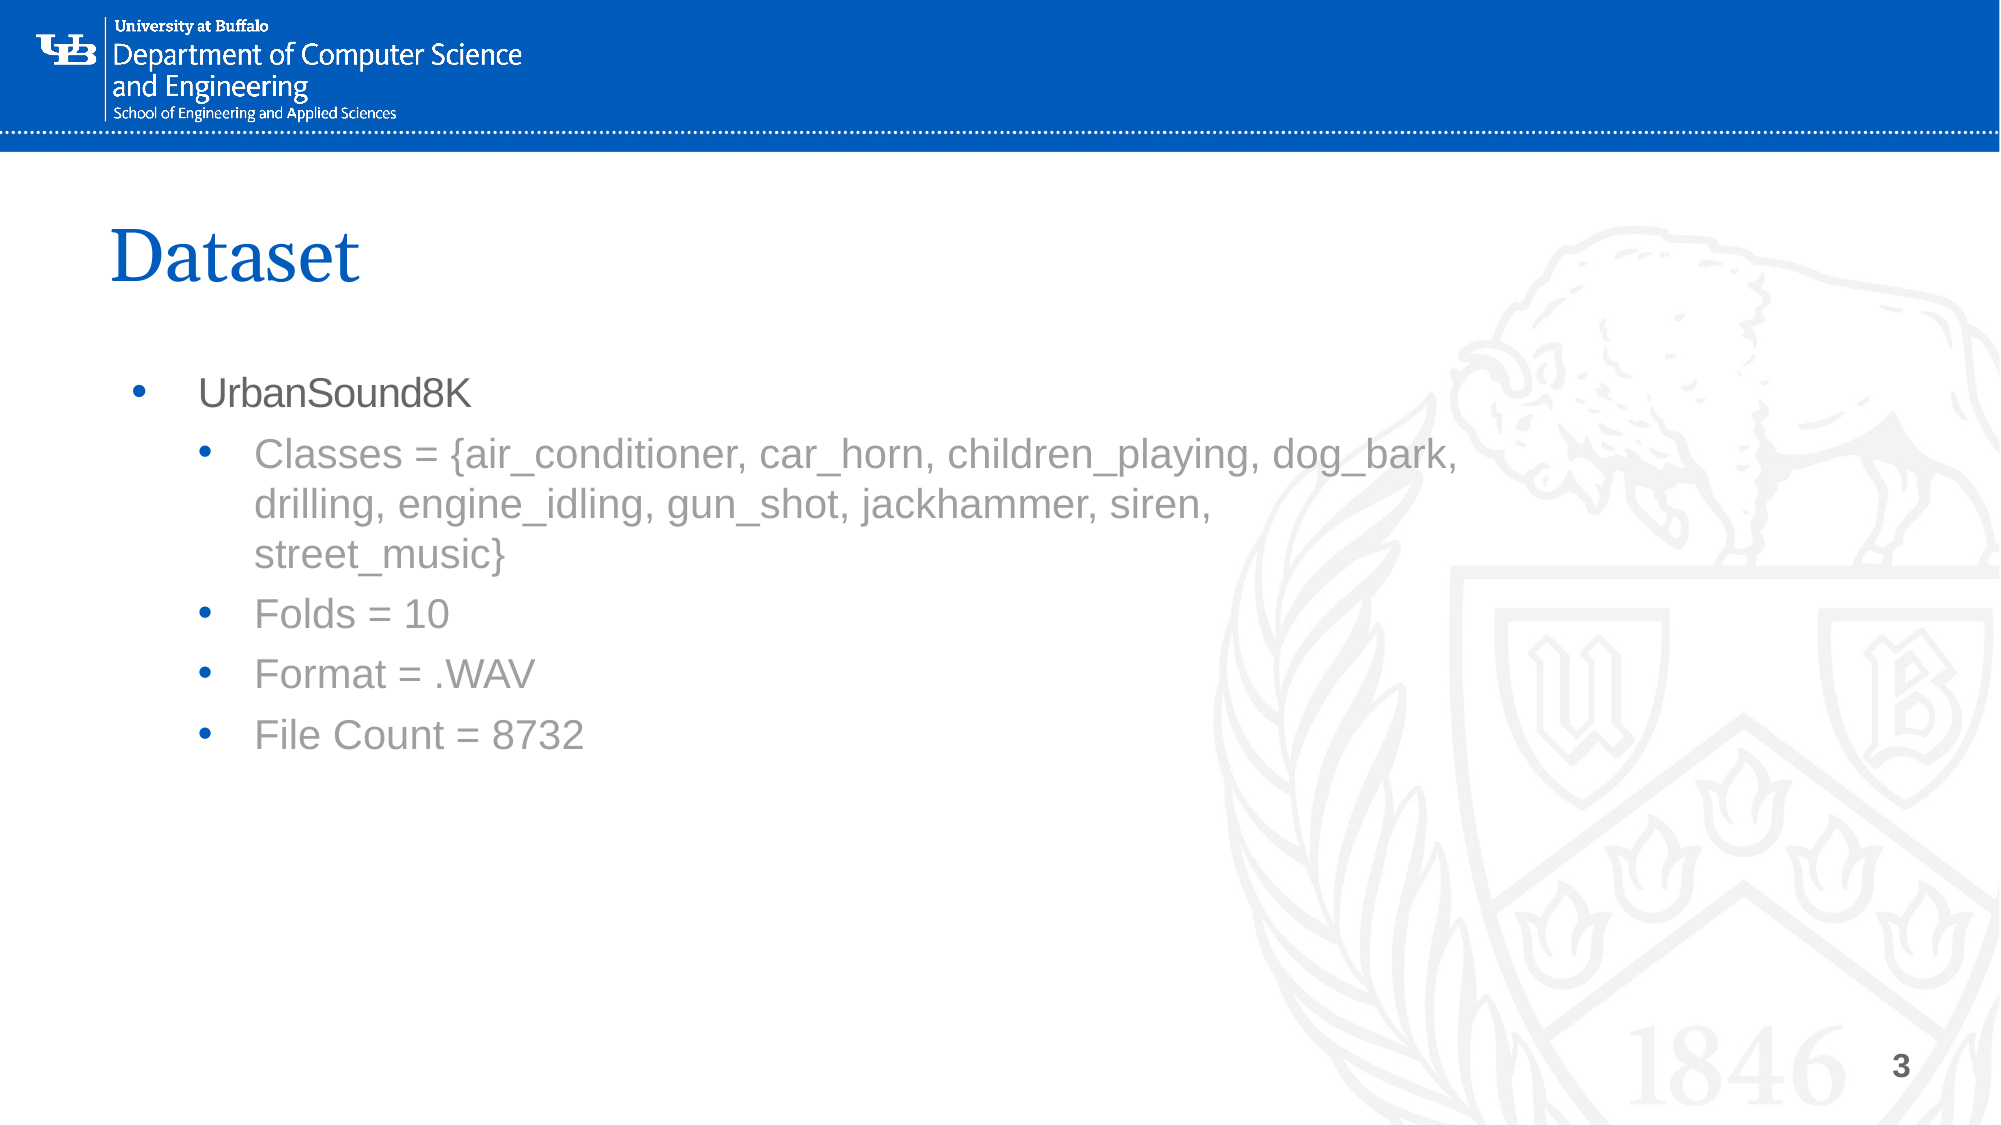

# Dataset
UrbanSound8K
Classes = {air_conditioner, car_horn, children_playing, dog_bark, drilling, engine_idling, gun_shot, jackhammer, siren, street_music}
Folds = 10
Format = .WAV
File Count = 8732